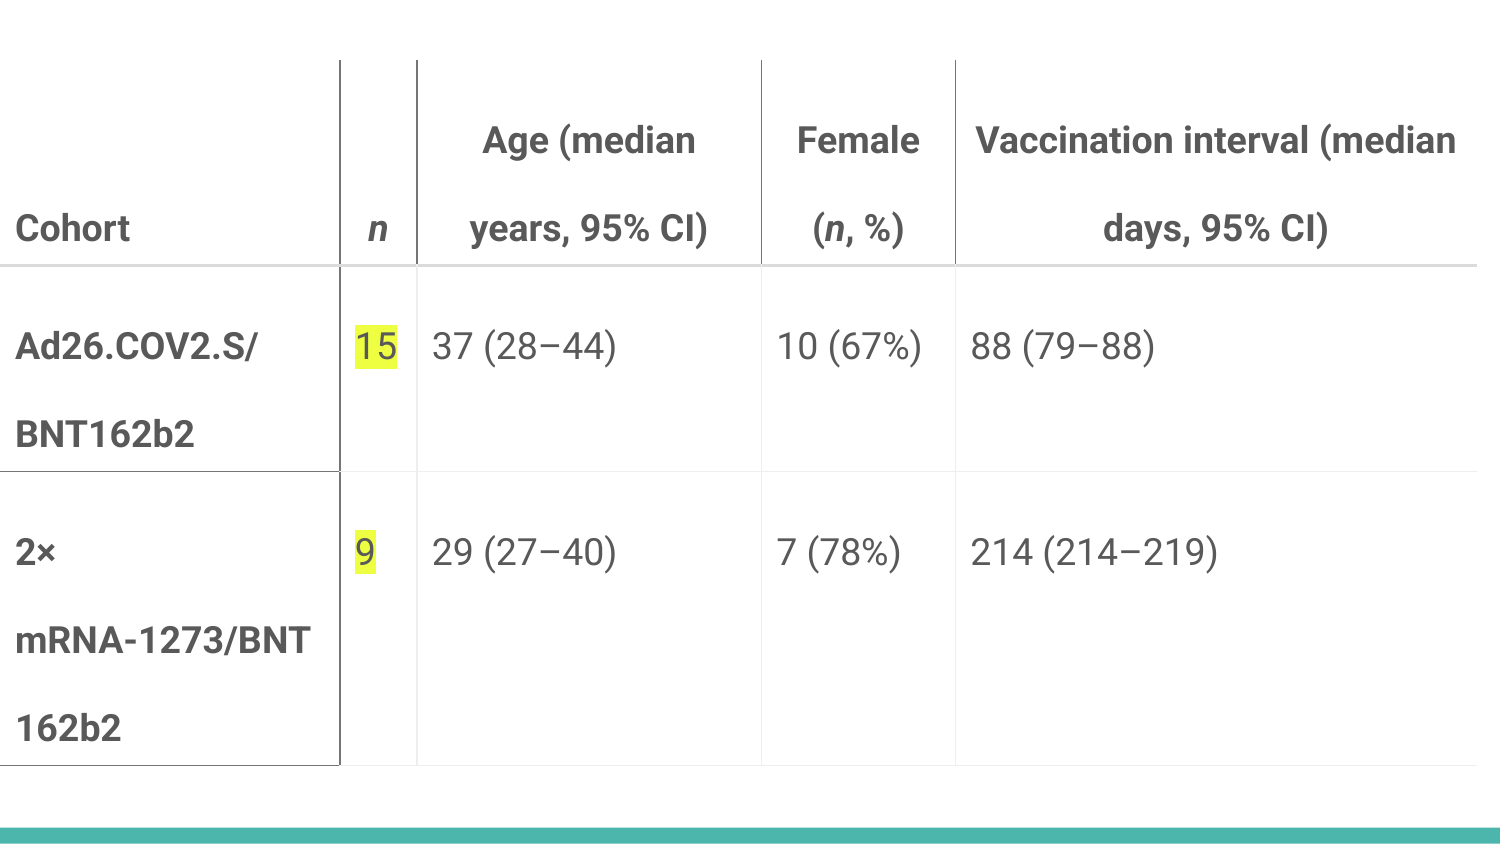

| Cohort | n | Age (median years, 95% CI) | Female (n, %) | Vaccination interval (median days, 95% CI) |
| --- | --- | --- | --- | --- |
| Ad26.COV2.S/BNT162b2 | 15 | 37 (28–44) | 10 (67%) | 88 (79–88) |
| 2× mRNA-1273/BNT162b2 | 9 | 29 (27–40) | 7 (78%) | 214 (214–219) |